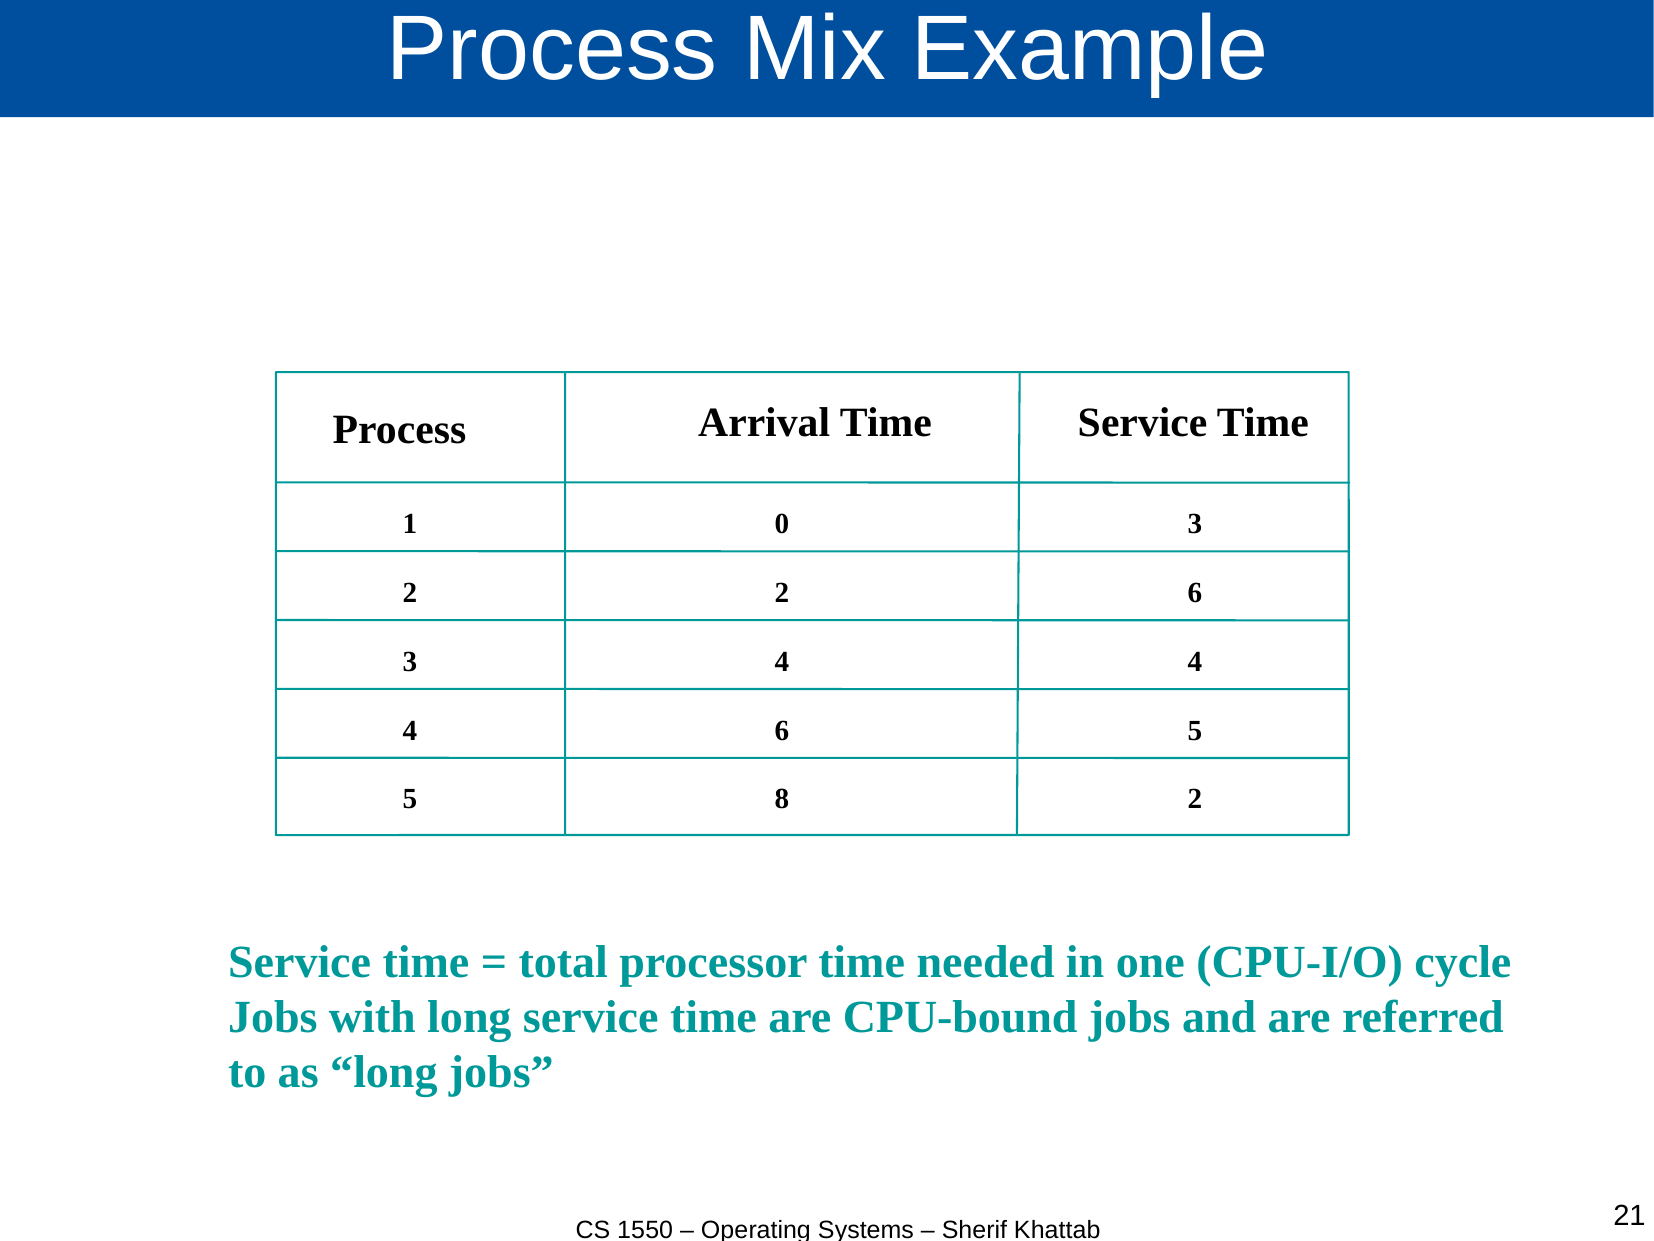

# Process Mix Example

Arrival Time
Service Time
Process

1
0
3

2
2
6

3
4
4

4
6
5

5
8
2
Service time = total processor time needed in one (CPU-I/O) cycle
Jobs with long service time are CPU-bound jobs and are referred
to as “long jobs”
CS 1550 – Operating Systems – Sherif Khattab
21